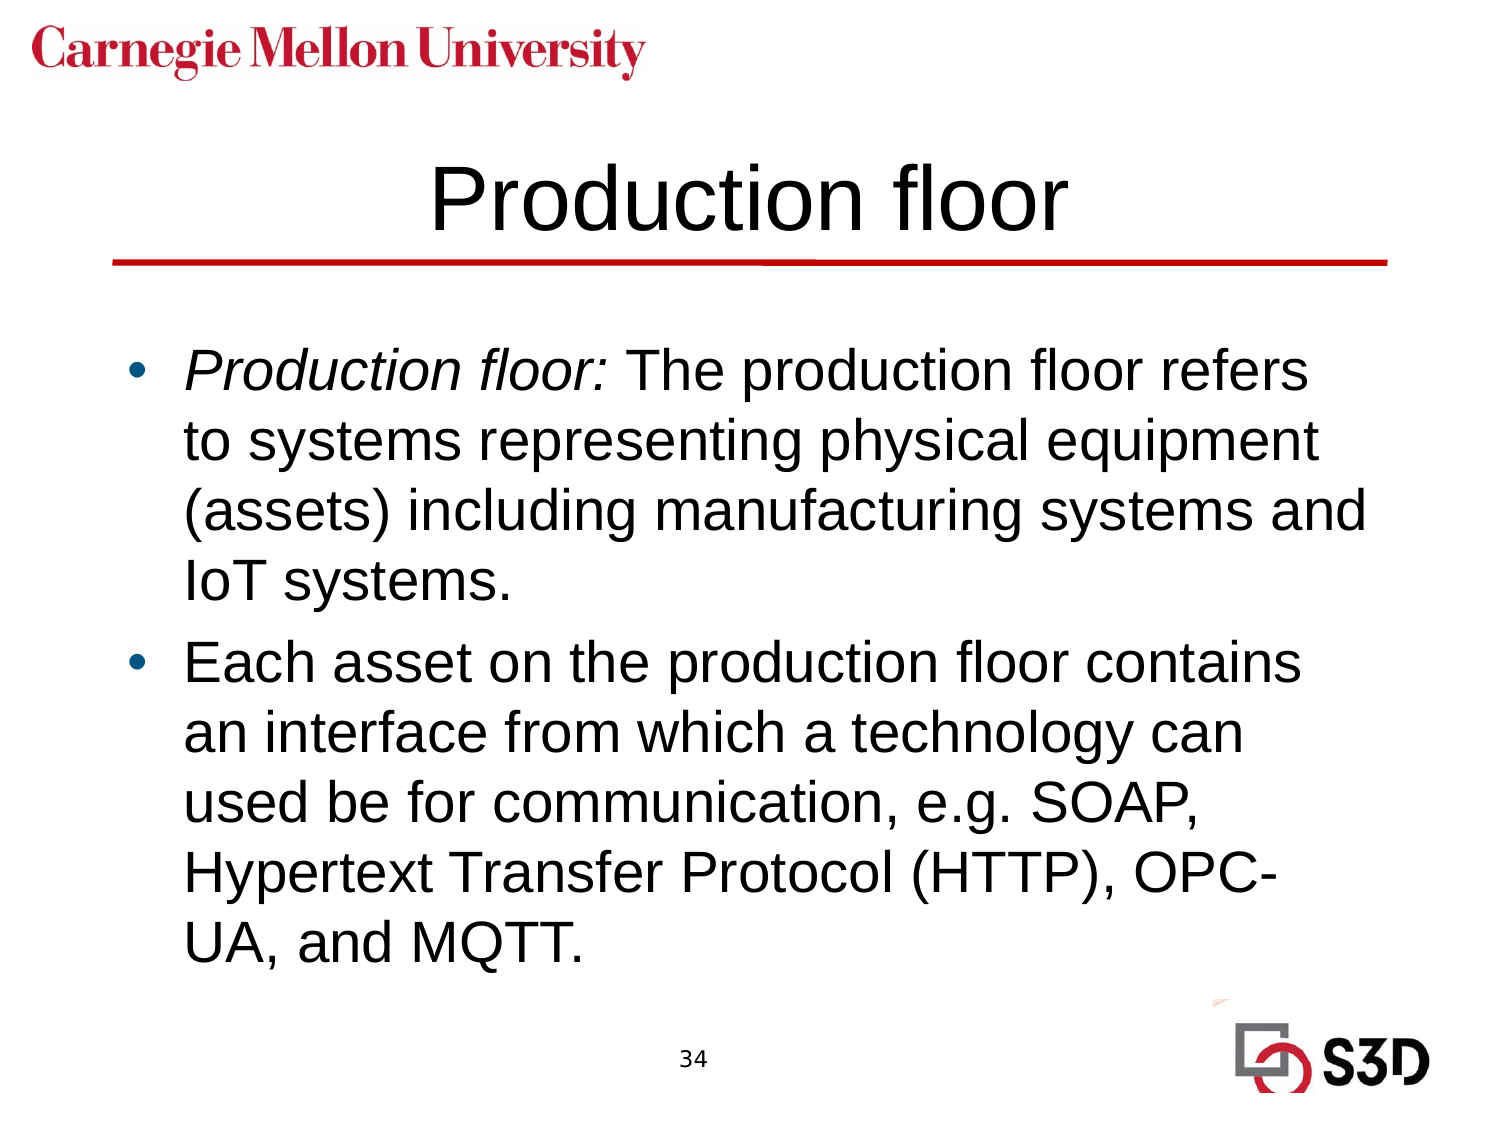

# Production floor
Production floor: The production floor refers to systems representing physical equipment (assets) including manufacturing systems and IoT systems.
Each asset on the production floor contains an interface from which a technology can used be for communication, e.g. SOAP, Hypertext Transfer Protocol (HTTP), OPC-UA, and MQTT.